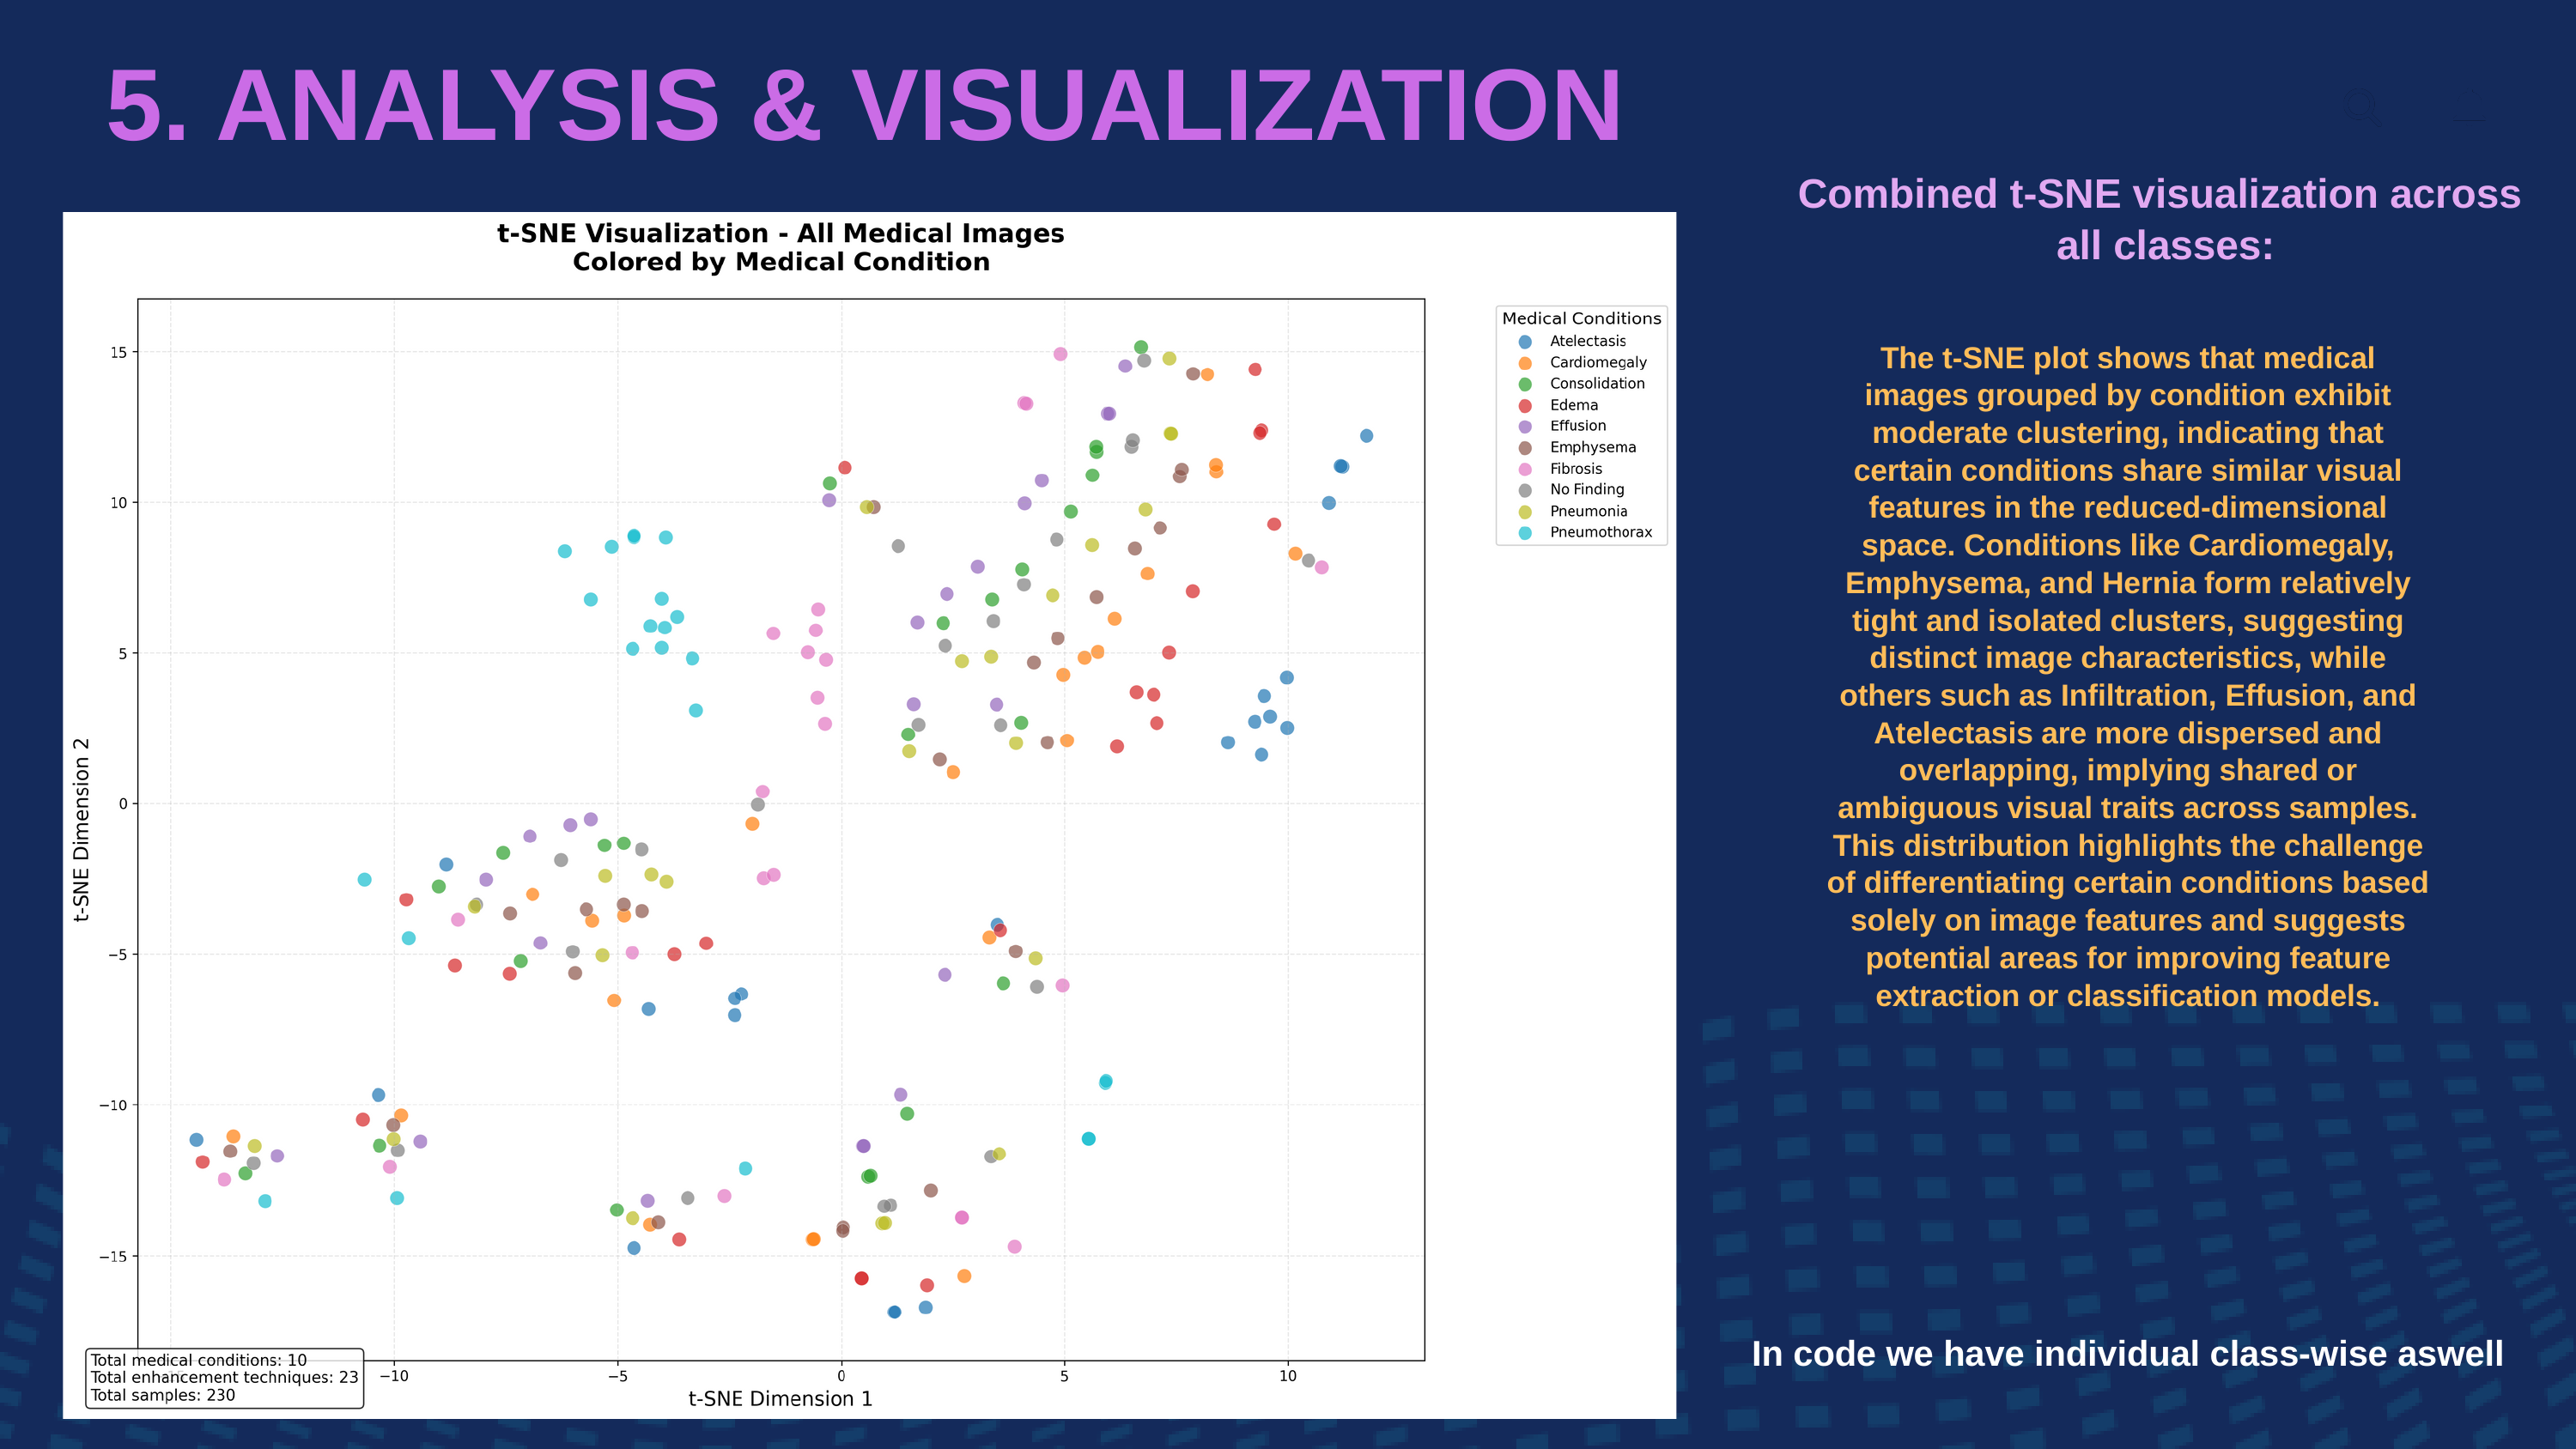

5. ANALYSIS & VISUALIZATION

Combined t-SNE visualization across
all classes:

The t-SNE plot shows that medical images grouped by condition exhibit moderate clustering, indicating that certain conditions share similar visual features in the reduced-dimensional space. Conditions like Cardiomegaly, Emphysema, and Hernia form relatively tight and isolated clusters, suggesting distinct image characteristics, while others such as Infiltration, Effusion, and Atelectasis are more dispersed and overlapping, implying shared or ambiguous visual traits across samples. This distribution highlights the challenge of differentiating certain conditions based solely on image features and suggests potential areas for improving feature extraction or classification models.

In code we have individual class-wise aswell